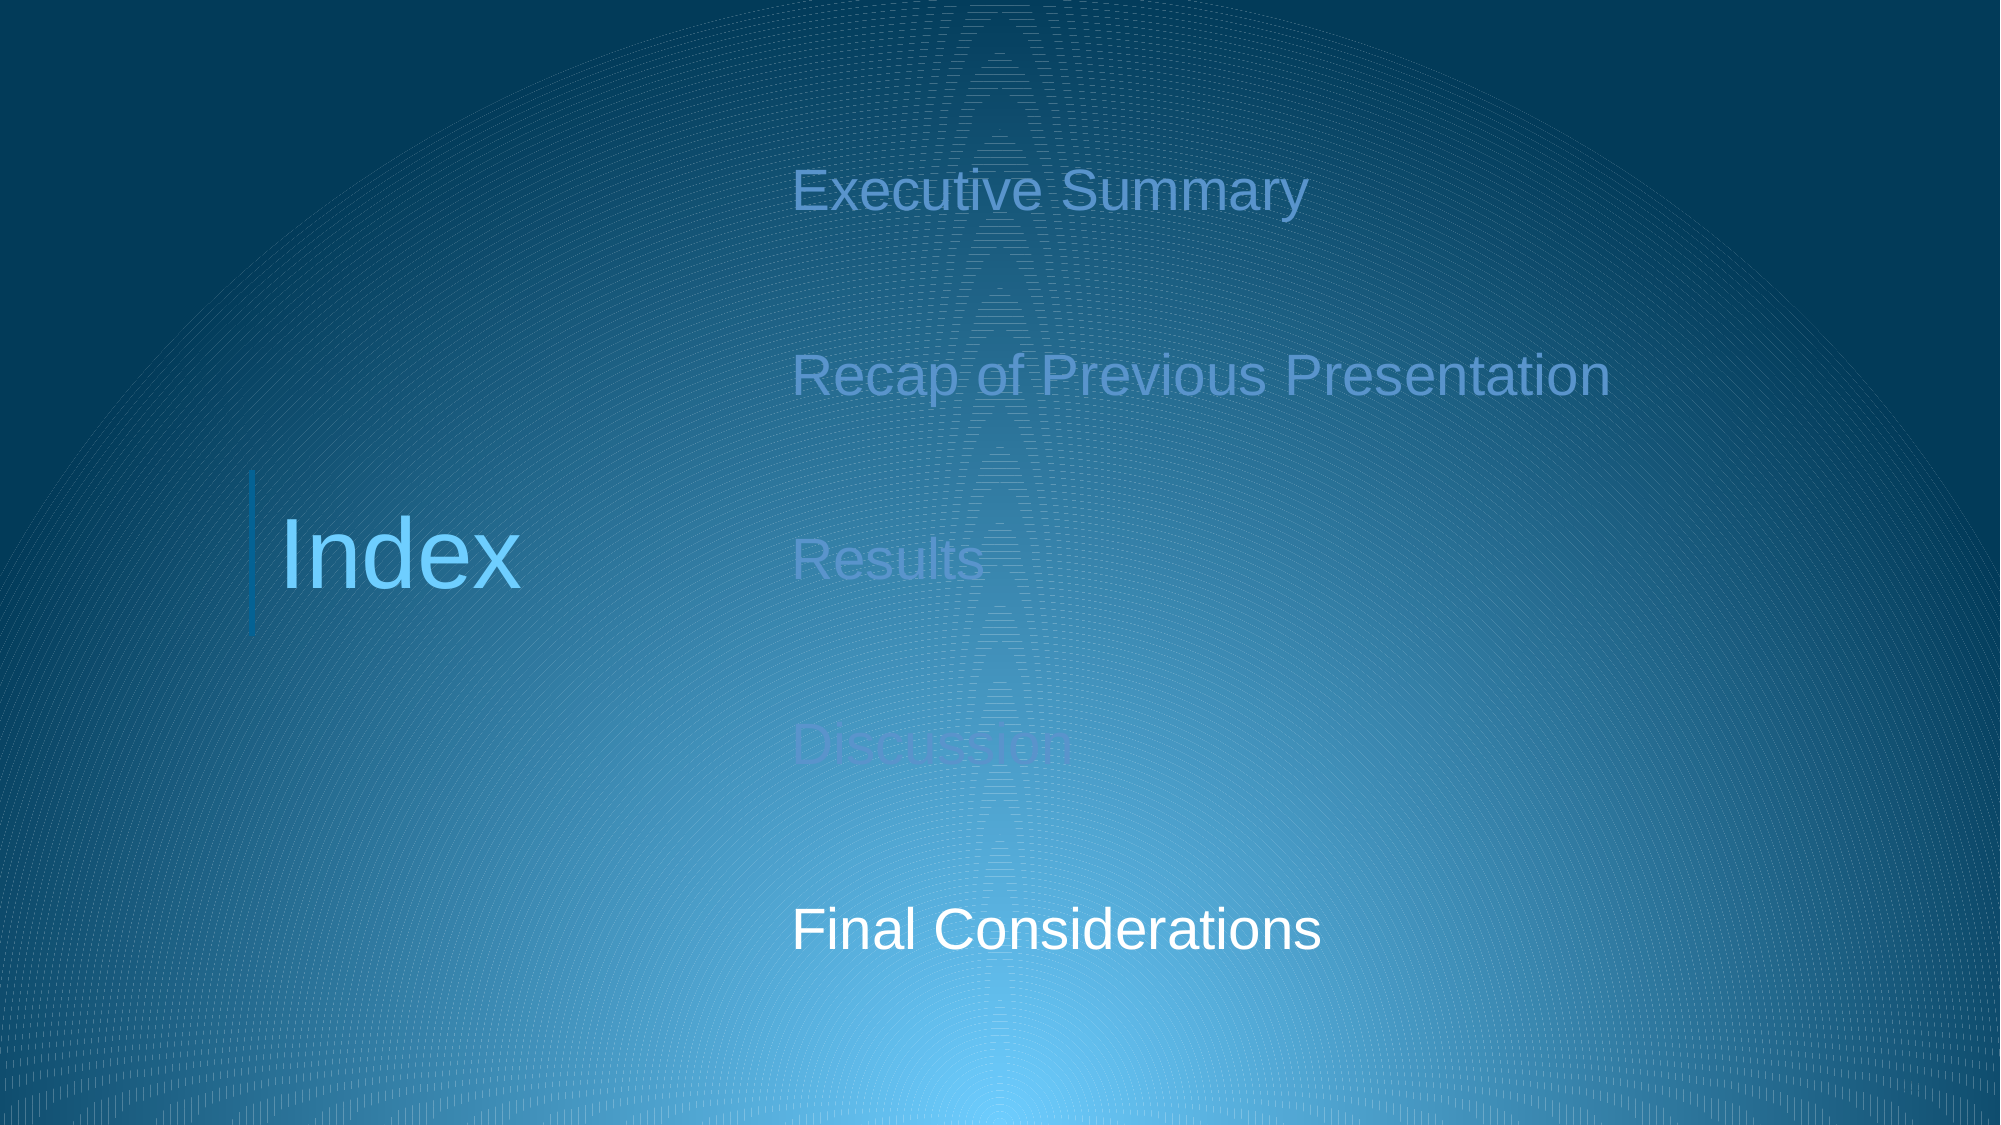

Executive Summary
Recap of Previous Presentation
Results
Discussion
Final Considerations
Index
28